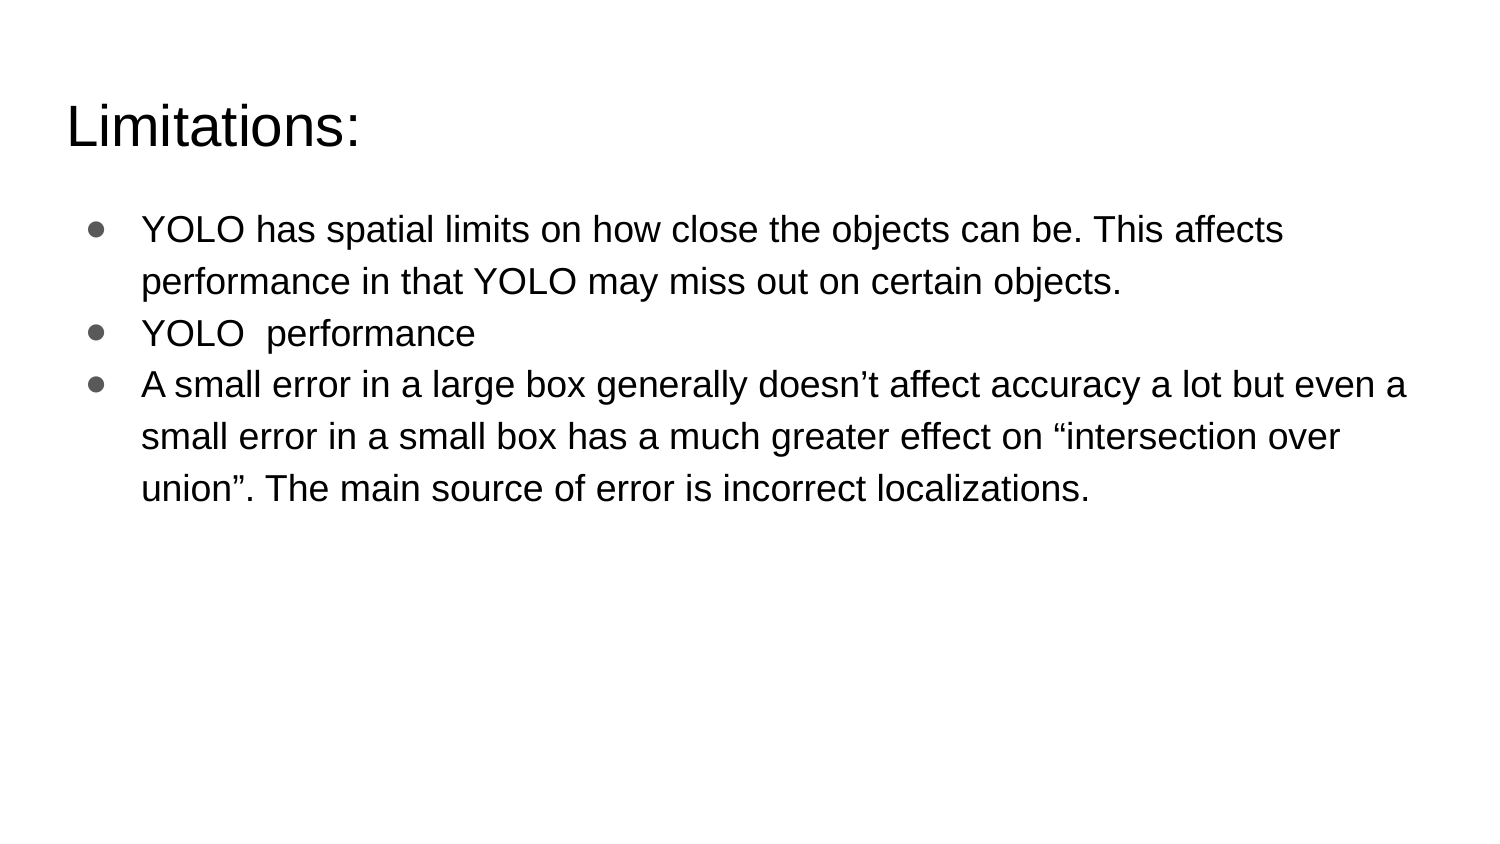

# Limitations:
YOLO has spatial limits on how close the objects can be. This affects performance in that YOLO may miss out on certain objects.
YOLO  performance
A small error in a large box generally doesn’t affect accuracy a lot but even a small error in a small box has a much greater effect on “intersection over union”. The main source of error is incorrect localizations.